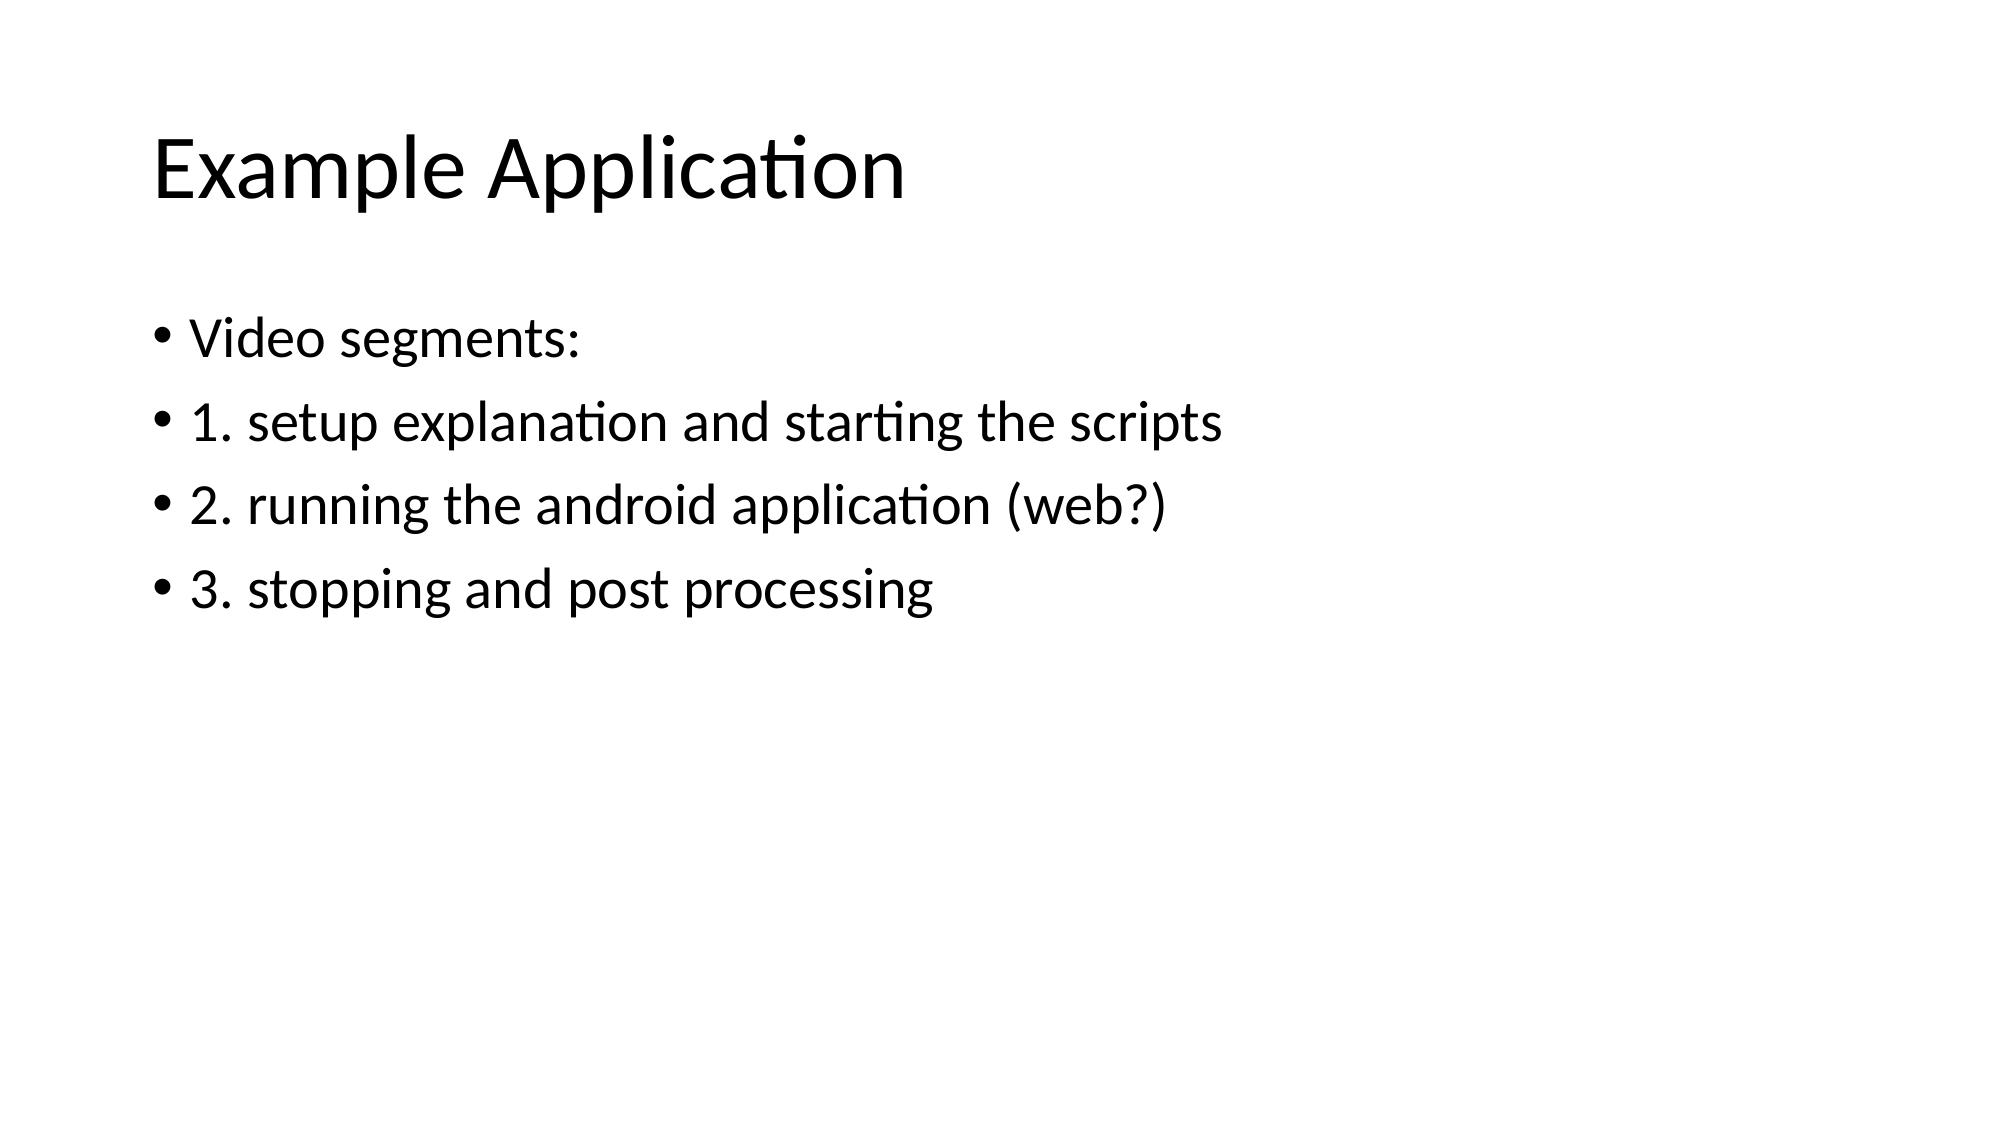

# Example Application
Video segments:
1. setup explanation and starting the scripts
2. running the android application (web?)
3. stopping and post processing